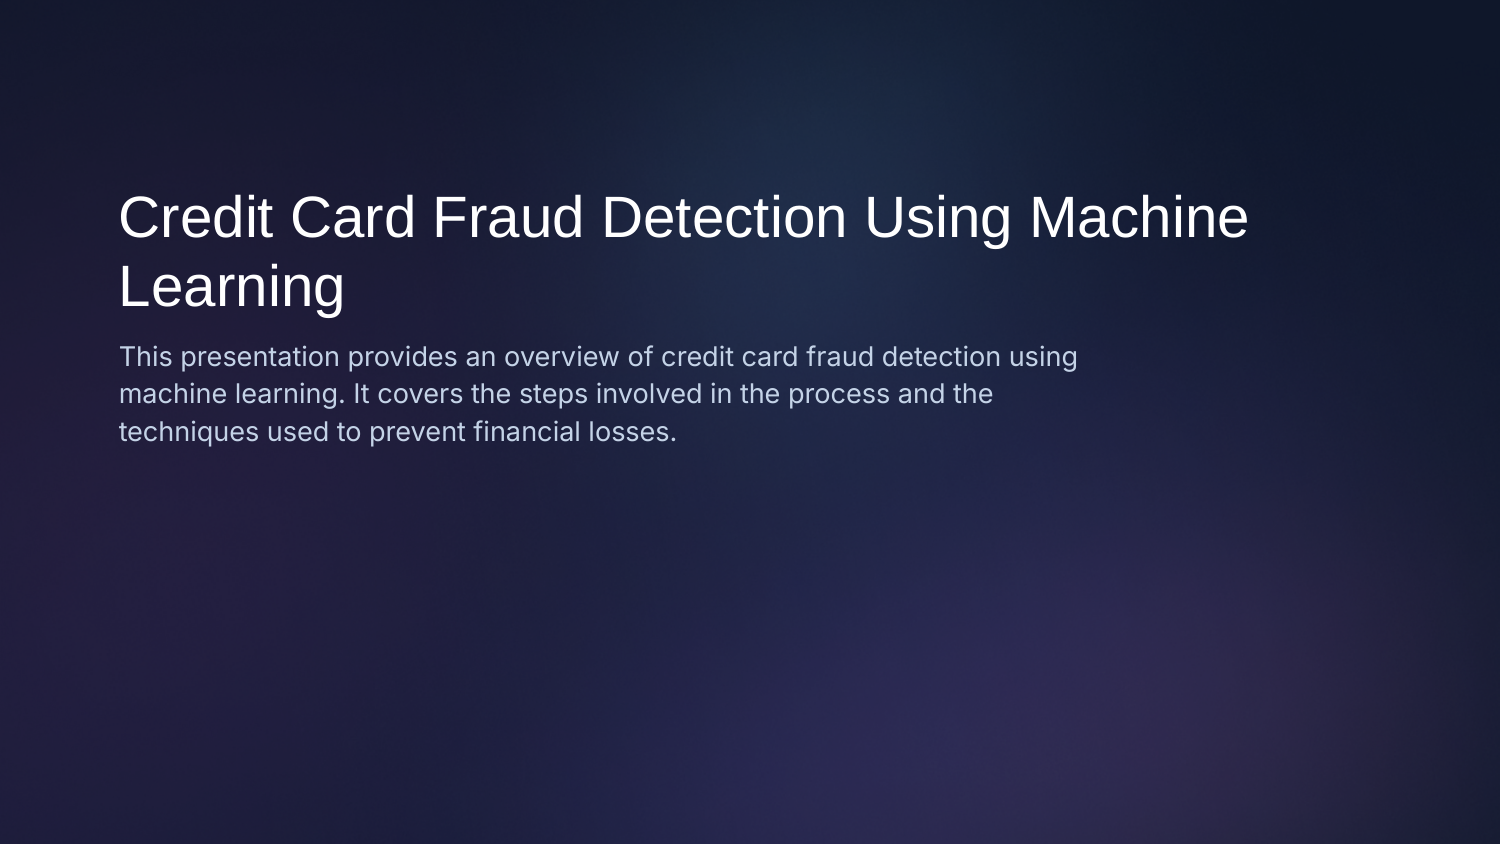

# Credit Card Fraud Detection Using Machine Learning
This presentation provides an overview of credit card fraud detection using machine learning. It covers the steps involved in the process and the techniques used to prevent financial losses.